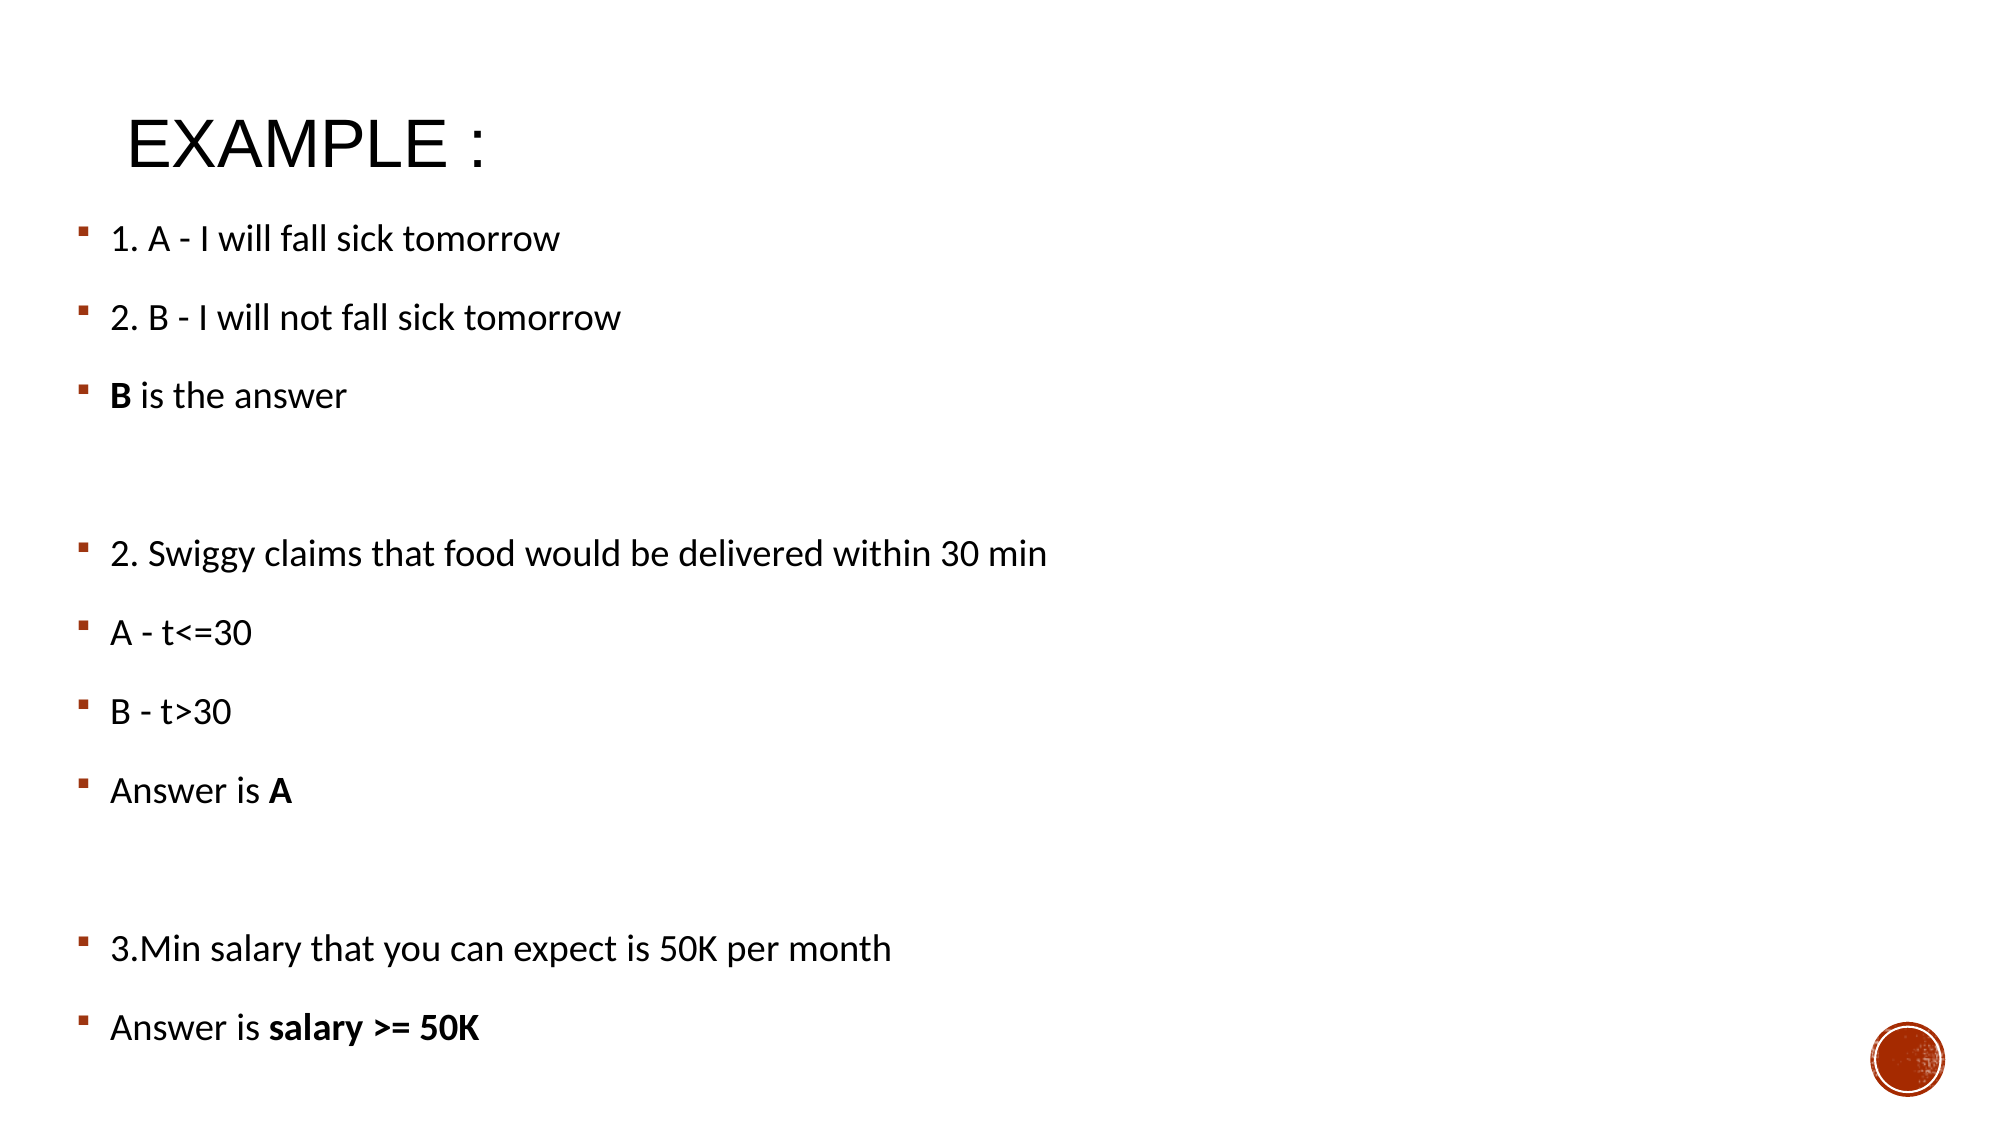

# Example :
1. A - I will fall sick tomorrow
2. B - I will not fall sick tomorrow
B is the answer

2. Swiggy claims that food would be delivered within 30 min
A - t<=30
B - t>30
Answer is A

3.Min salary that you can expect is 50K per month
Answer is salary >= 50K